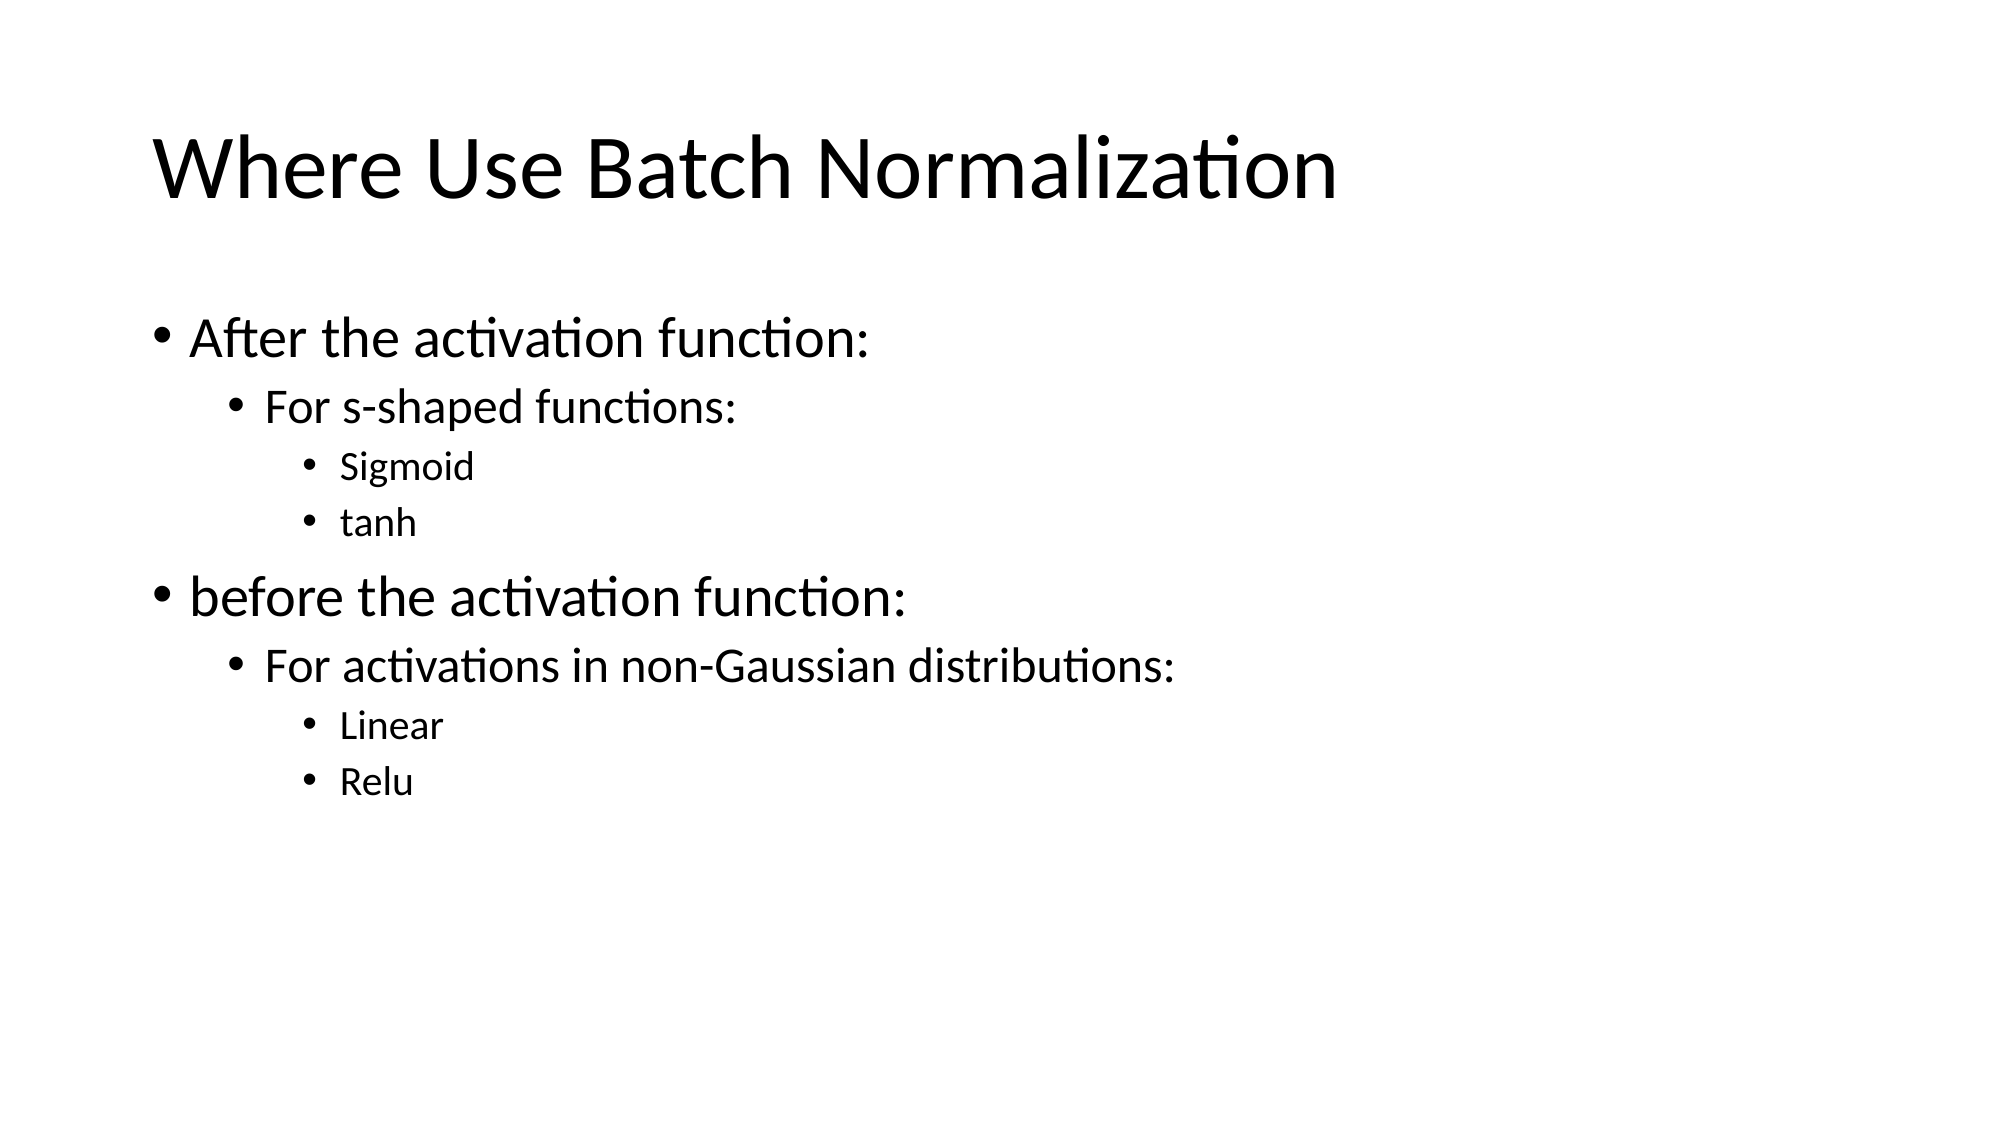

# Where Use Batch Normalization
After the activation function:
For s-shaped functions:
Sigmoid
tanh
before the activation function:
For activations in non-Gaussian distributions:
Linear
Relu